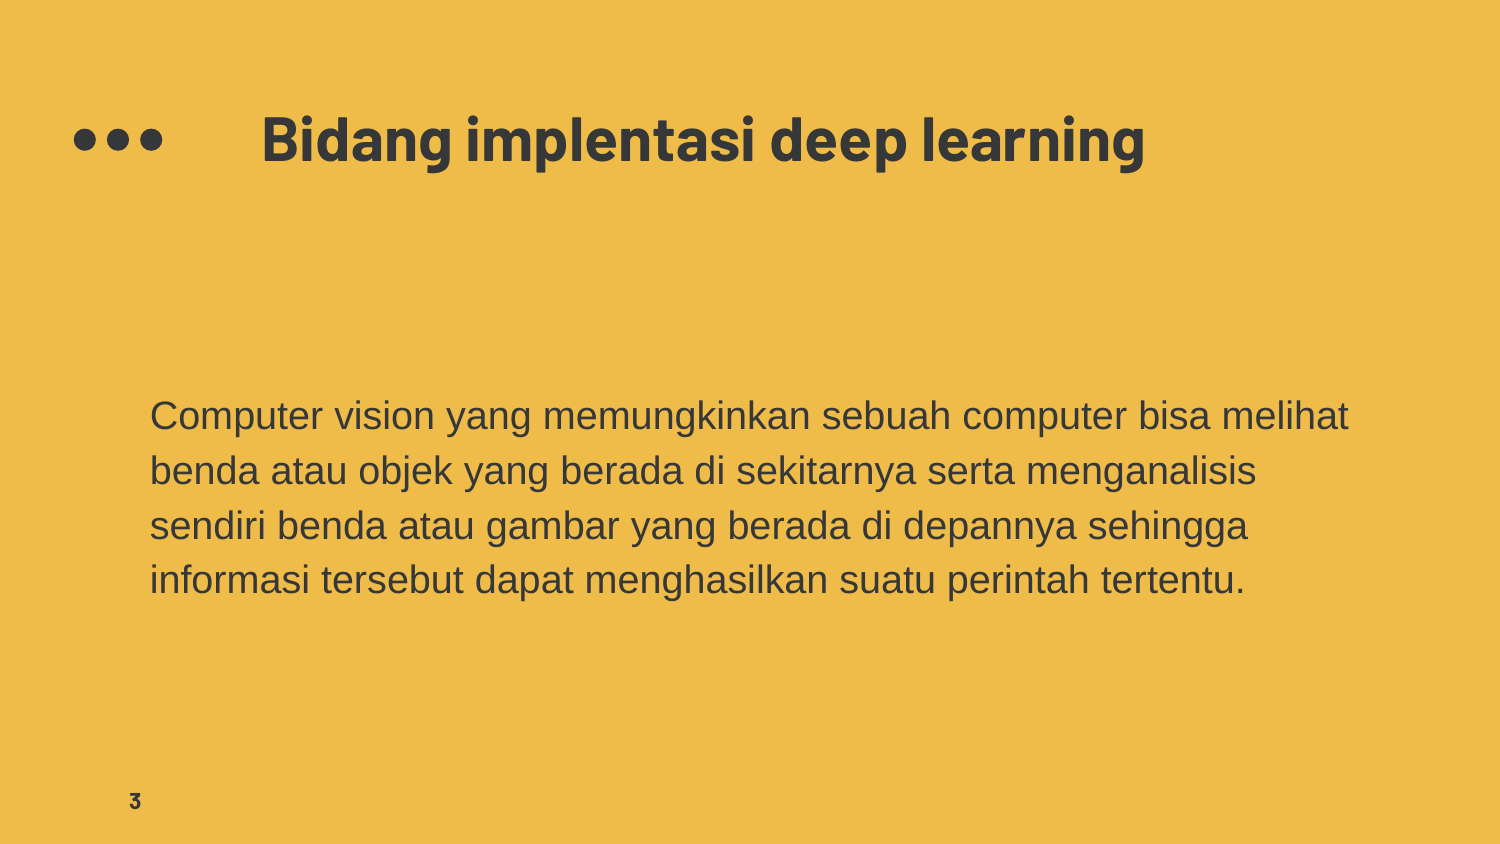

# Bidang implentasi deep learning
Computer vision yang memungkinkan sebuah computer bisa melihat benda atau objek yang berada di sekitarnya serta menganalisis sendiri benda atau gambar yang berada di depannya sehingga informasi tersebut dapat menghasilkan suatu perintah tertentu.

3